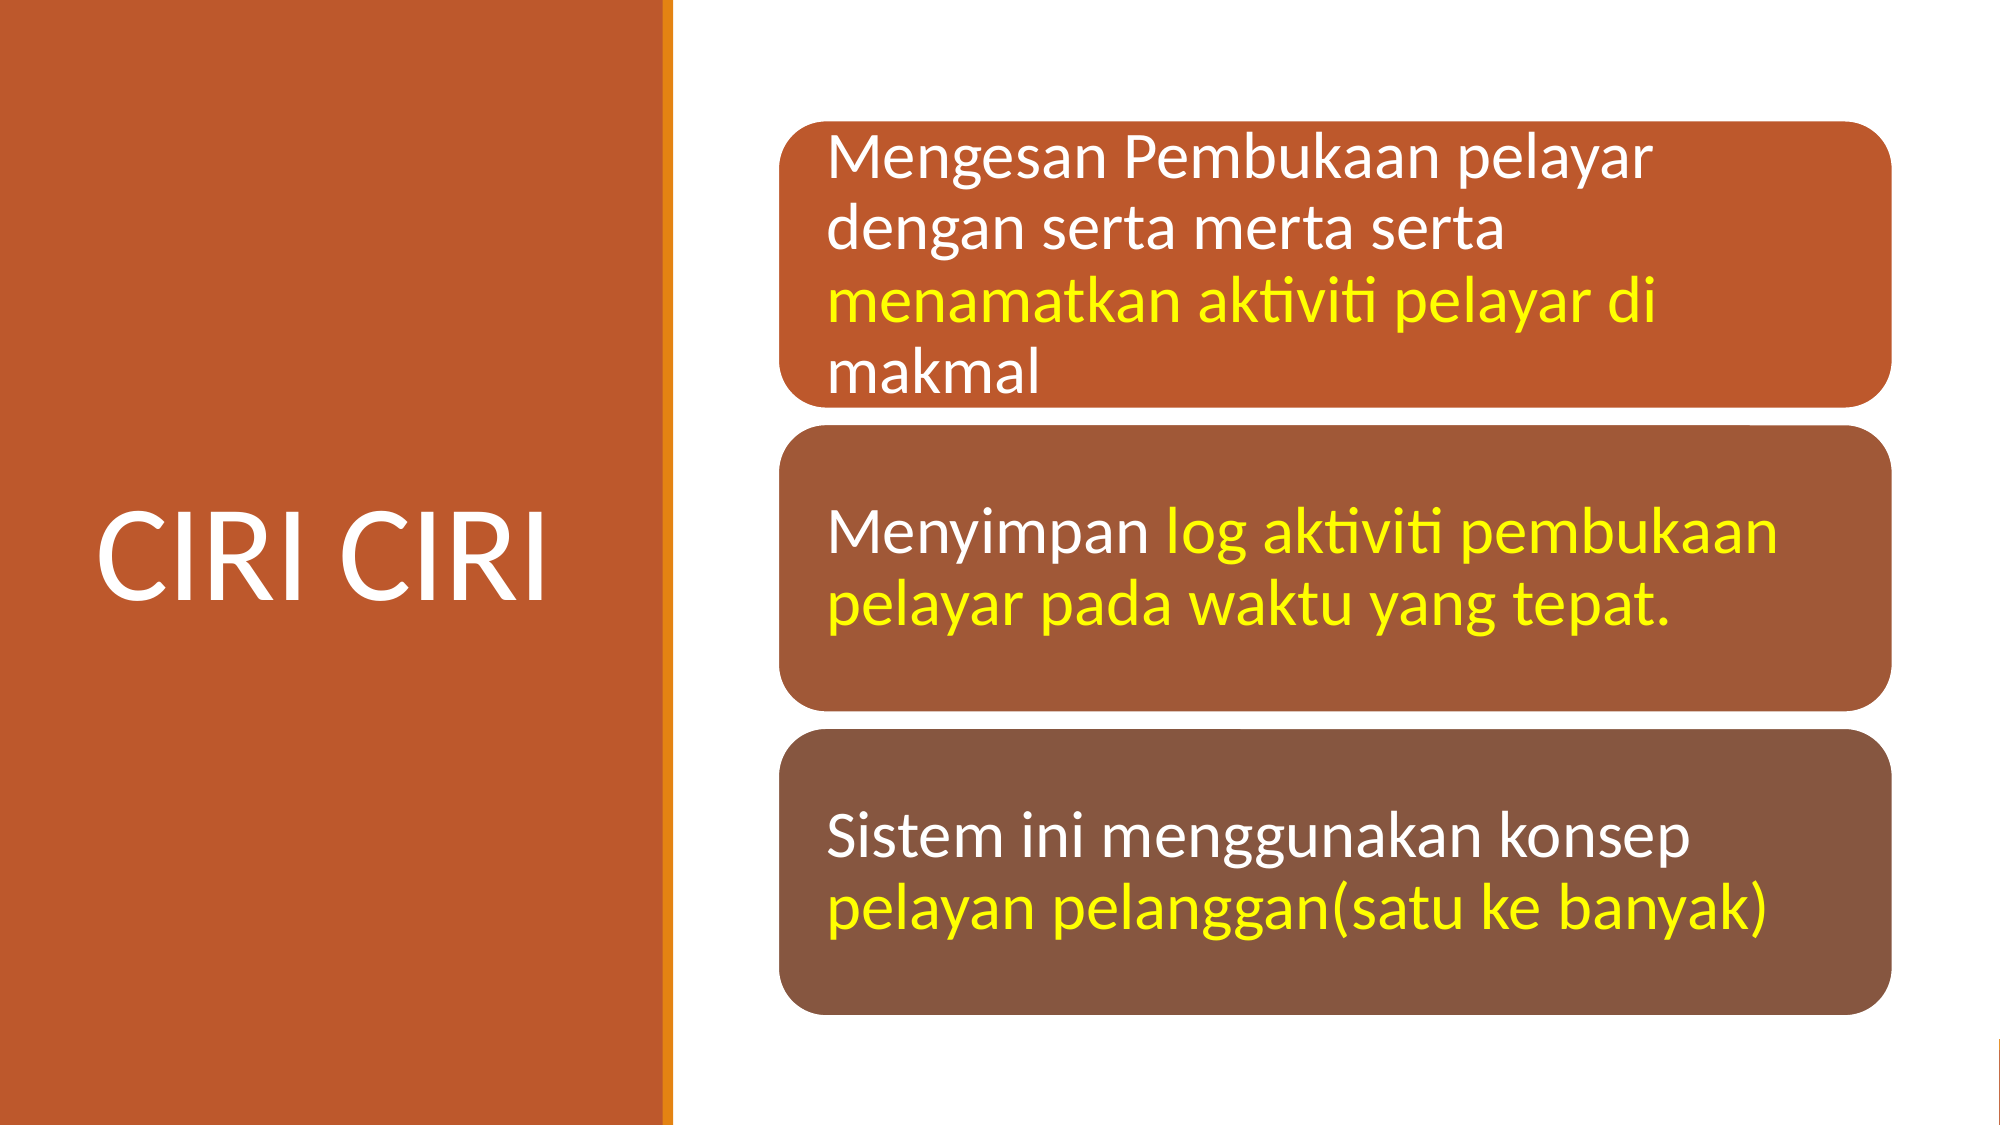

# CIRI CIRI
Mengesan Pembukaan pelayar dengan serta merta serta menamatkan aktiviti pelayar di makmal
Menyimpan log aktiviti pembukaan pelayar pada waktu yang tepat.
Sistem ini menggunakan konsep pelayan pelanggan(satu ke banyak)